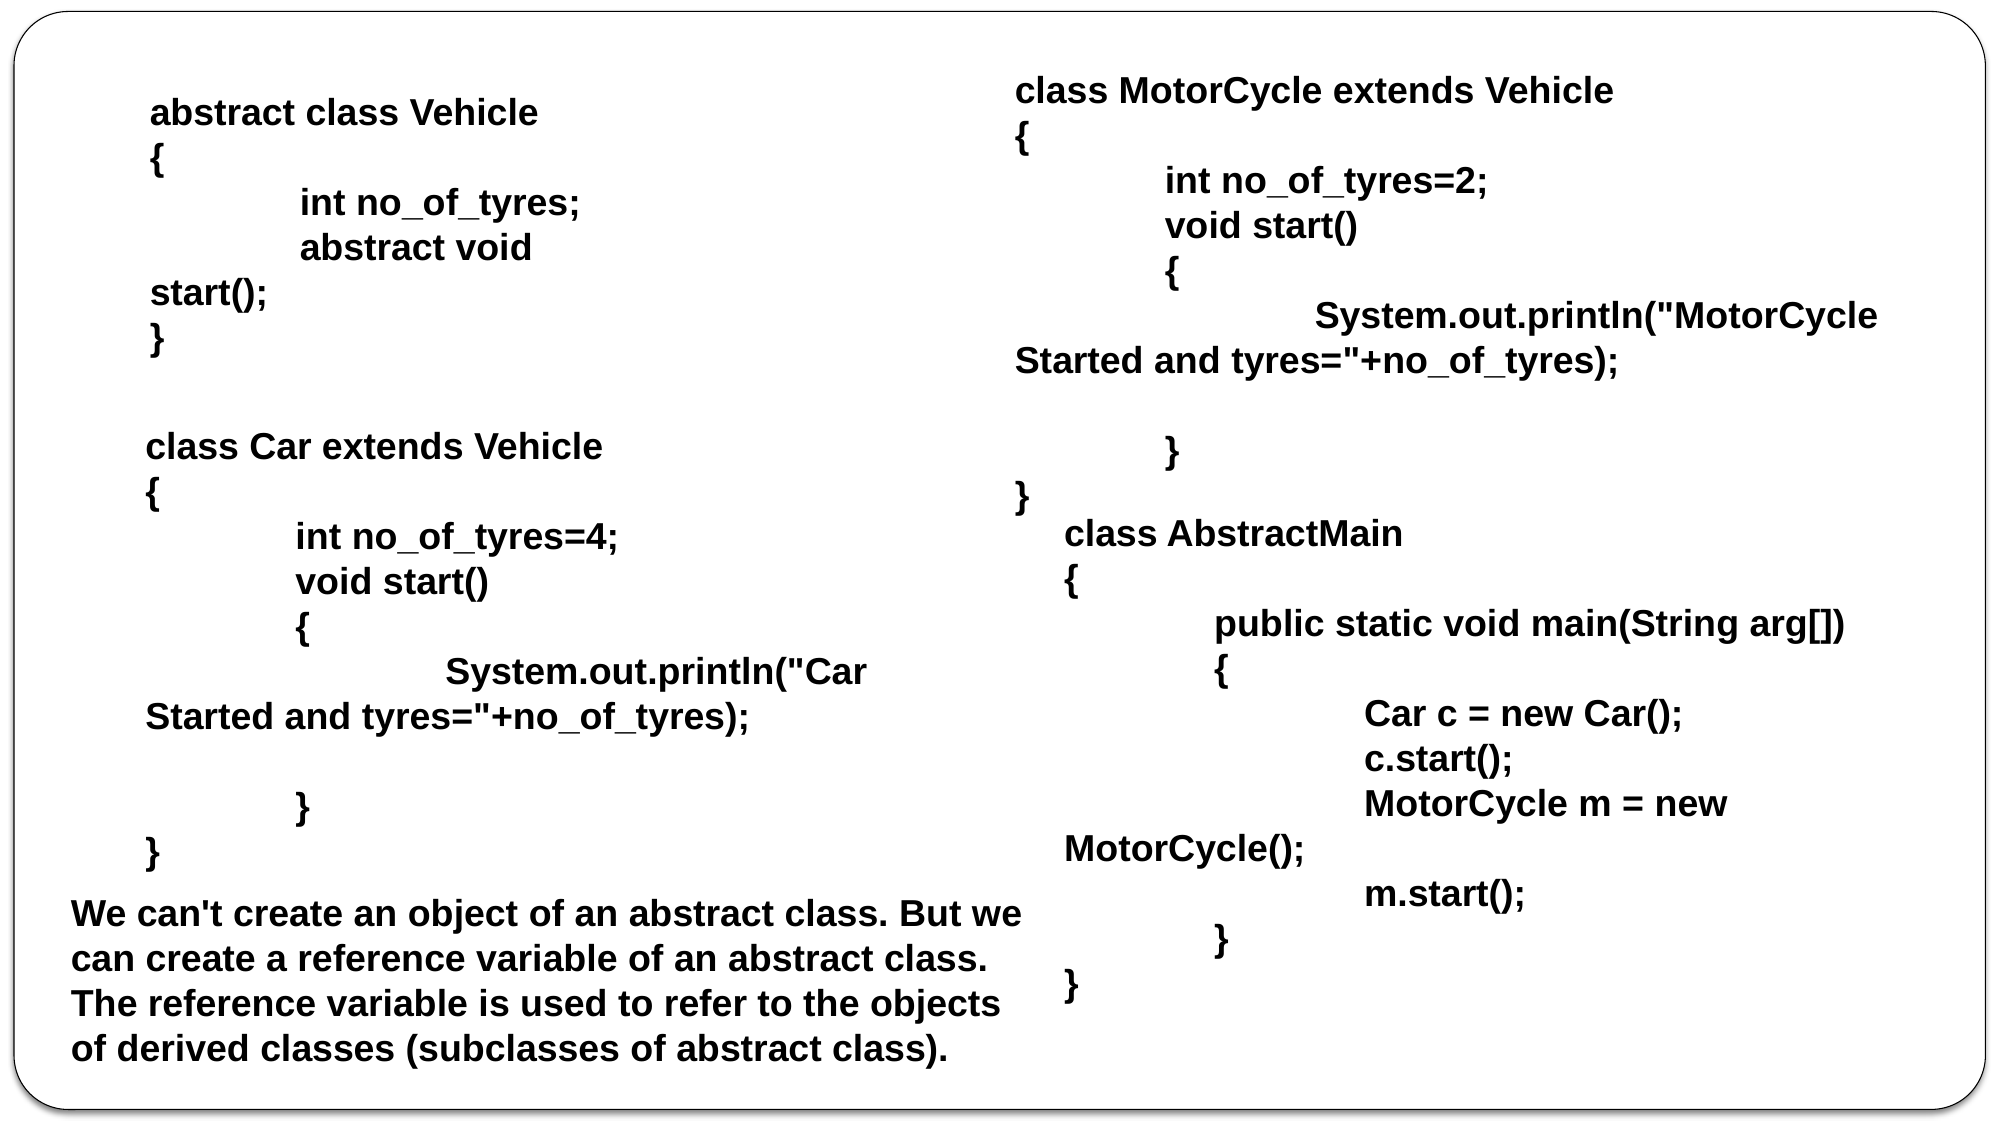

class MotorCycle extends Vehicle
{
	int no_of_tyres=2;
	void start()
	{
		System.out.println("MotorCycle Started and tyres="+no_of_tyres);

	}
}
abstract class Vehicle
{
	int no_of_tyres;
	abstract void start();
}
class Car extends Vehicle
{
	int no_of_tyres=4;
	void start()
	{
		System.out.println("Car Started and tyres="+no_of_tyres);

	}
}
class AbstractMain
{
	public static void main(String arg[])
	{
		Car c = new Car();
		c.start();
		MotorCycle m = new MotorCycle();
		m.start();
	}
}
We can't create an object of an abstract class. But we can create a reference variable of an abstract class. The reference variable is used to refer to the objects of derived classes (subclasses of abstract class).